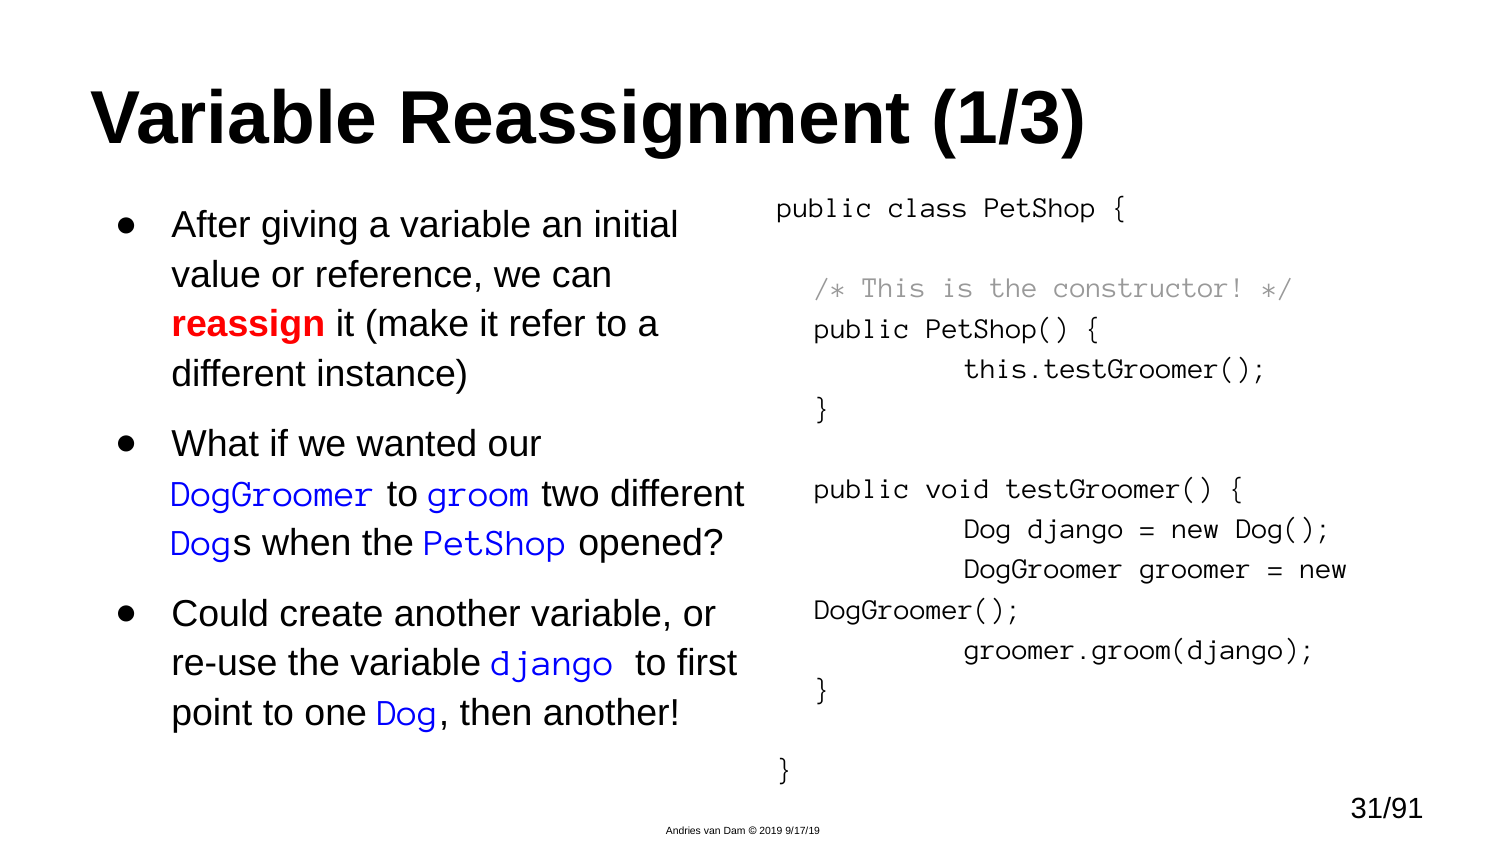

# Variable Reassignment (1/3)
After giving a variable an initial value or reference, we can reassign it (make it refer to a different instance)
What if we wanted our DogGroomer to groom two different Dogs when the PetShop opened?
Could create another variable, or re-use the variable django to first point to one Dog, then another!
public class PetShop {

	/* This is the constructor! */
	public PetShop() {
		this.testGroomer();
	}

	public void testGroomer() {
		Dog django = new Dog();
		DogGroomer groomer = new DogGroomer();
		groomer.groom(django);
	}

}